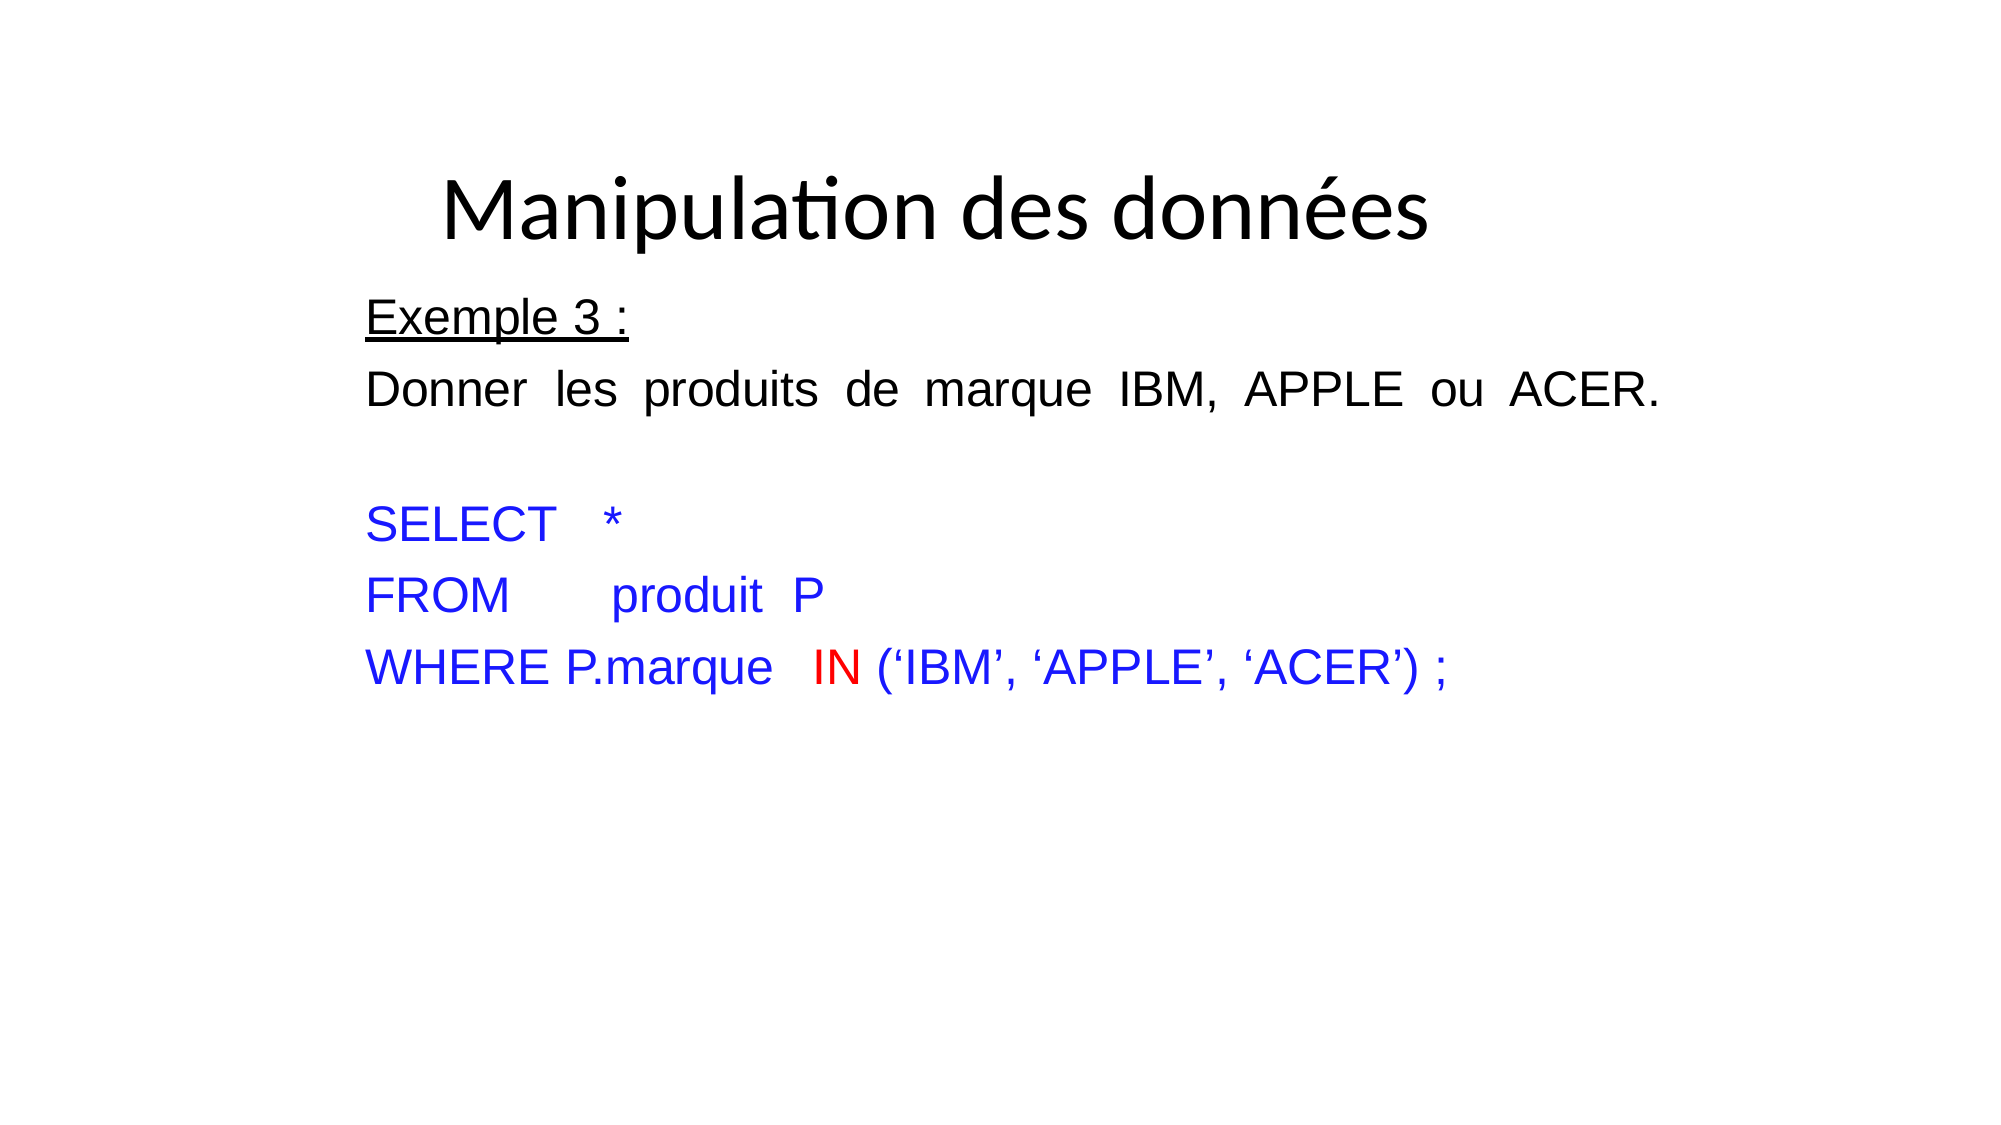

# Manipulation des données
Exemple 3 :
Donner	les	produits	de	marque	IBM,	APPLE	ou	ACER.

SELECT	*
FROM	produit	P
WHERE P.marque	IN (‘IBM’, ‘APPLE’, ‘ACER’) ;